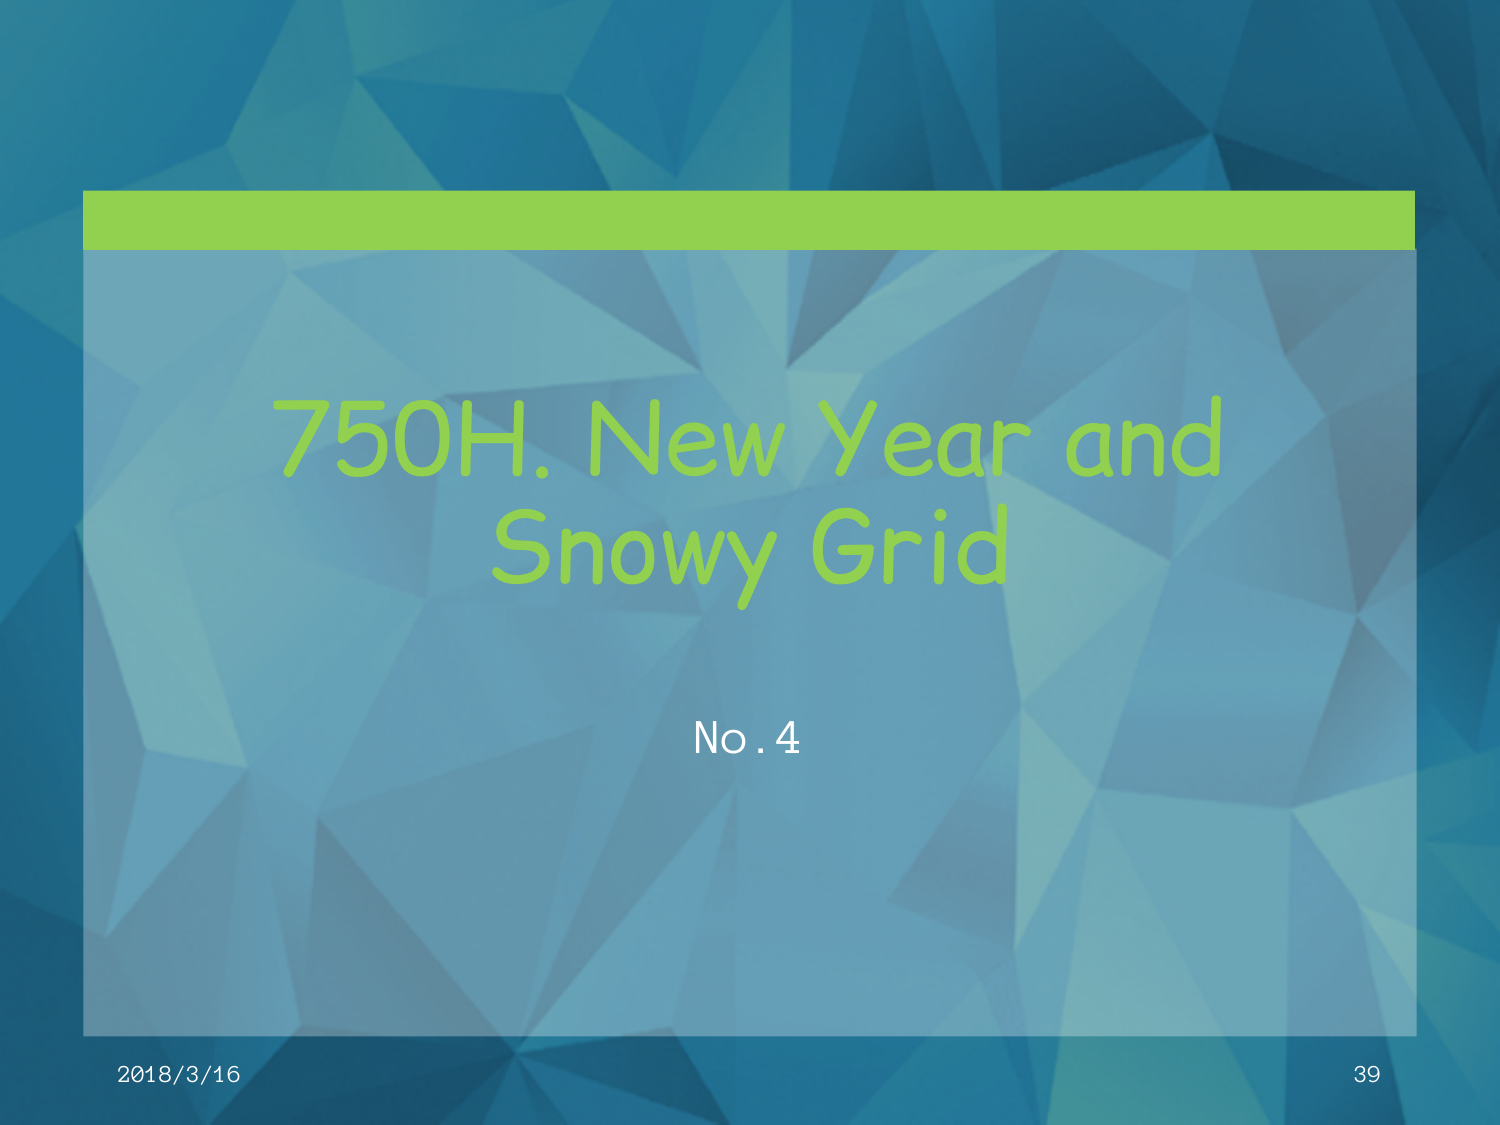

# 750H. New Year and Snowy Grid
No.4
2018/3/16
39